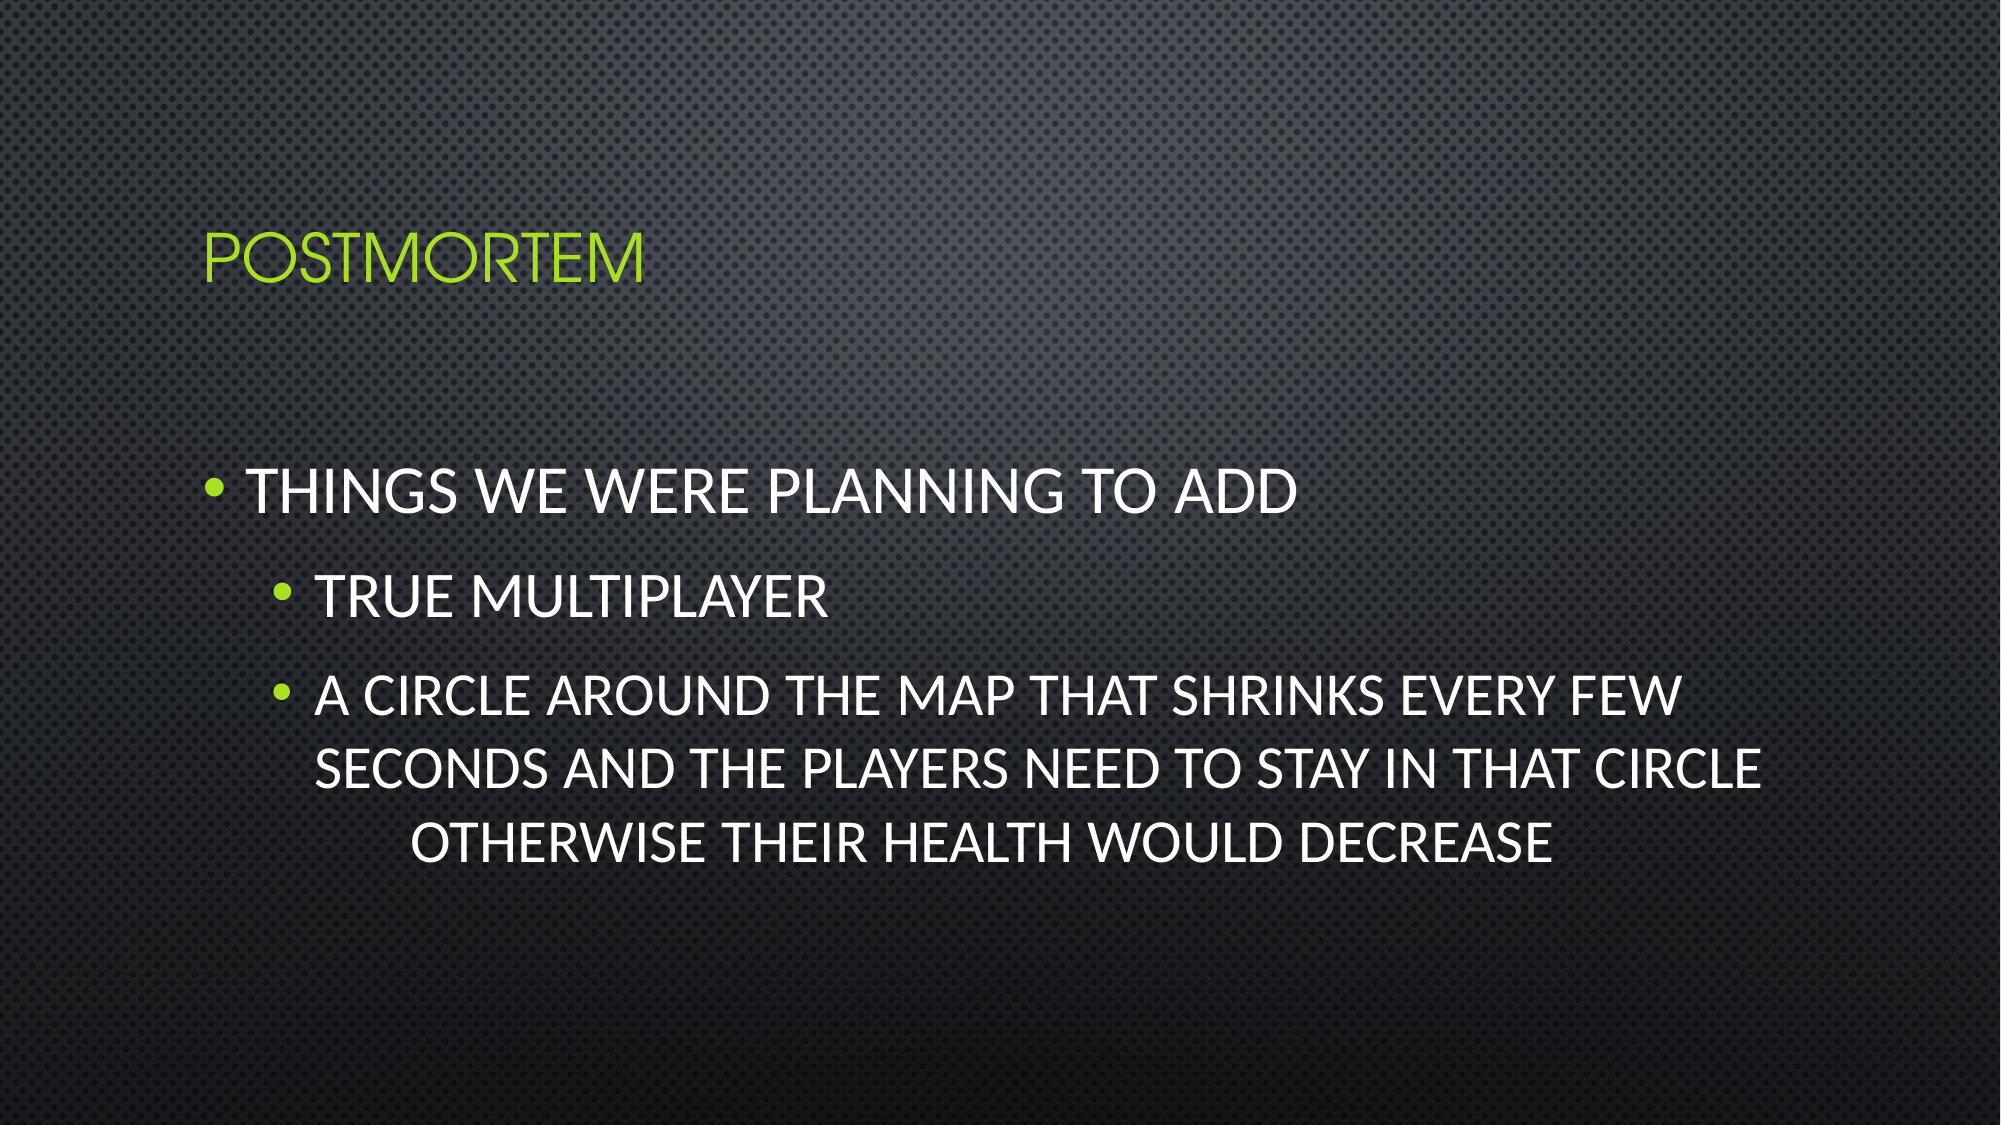

# Postmortem
Things we were planning to add
True multiplayer
a circle around the map that shrinks every few seconds and the players need to stay in that circle          otherwise their health would decrease